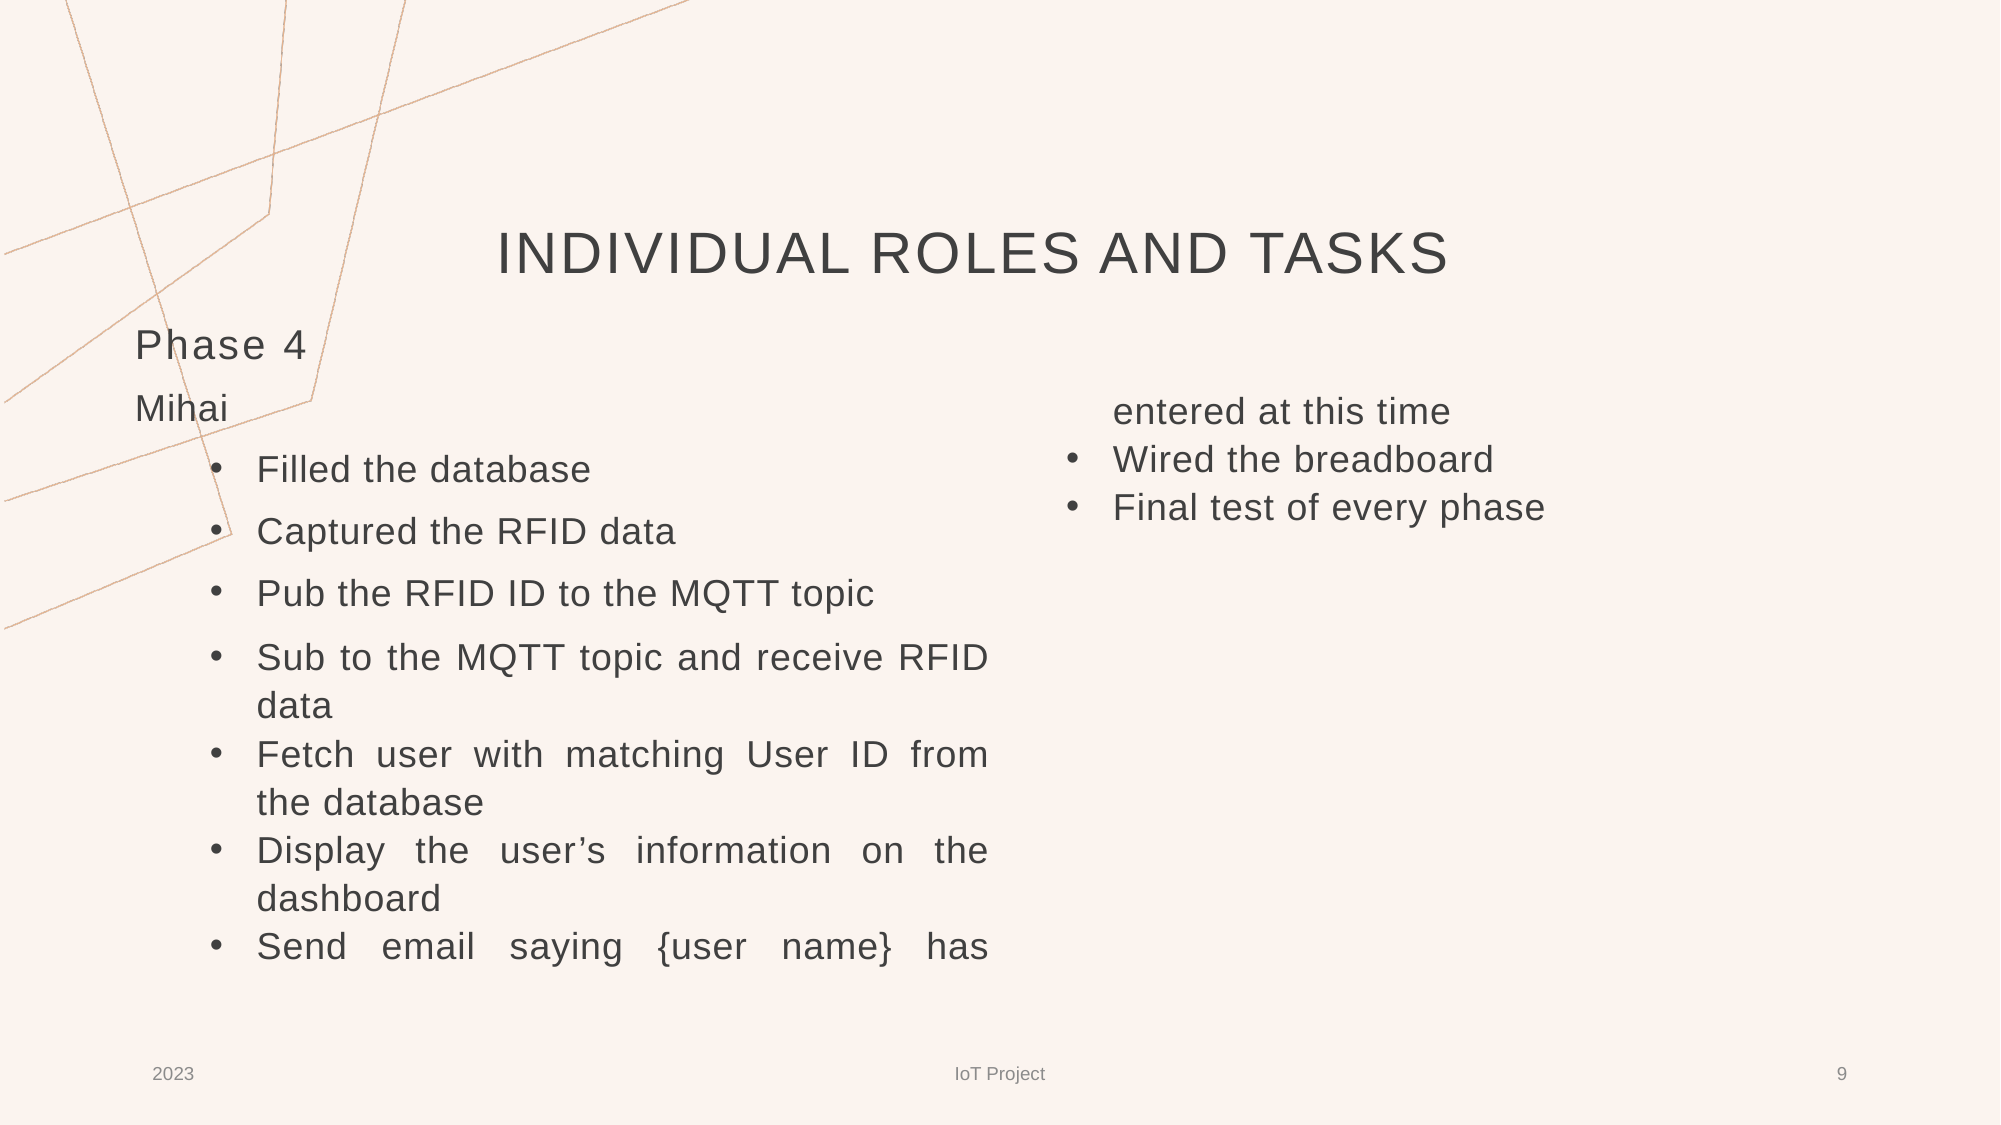

# Individual Roles and Tasks
Phase 4
Mihai
Filled the database
Captured the RFID data
Pub the RFID ID to the MQTT topic
Sub to the MQTT topic and receive RFID data
Fetch user with matching User ID from the database
Display the user’s information on the dashboard
Send email saying {user name} has entered at this time
Wired the breadboard
Final test of every phase
2023
IoT Project
9